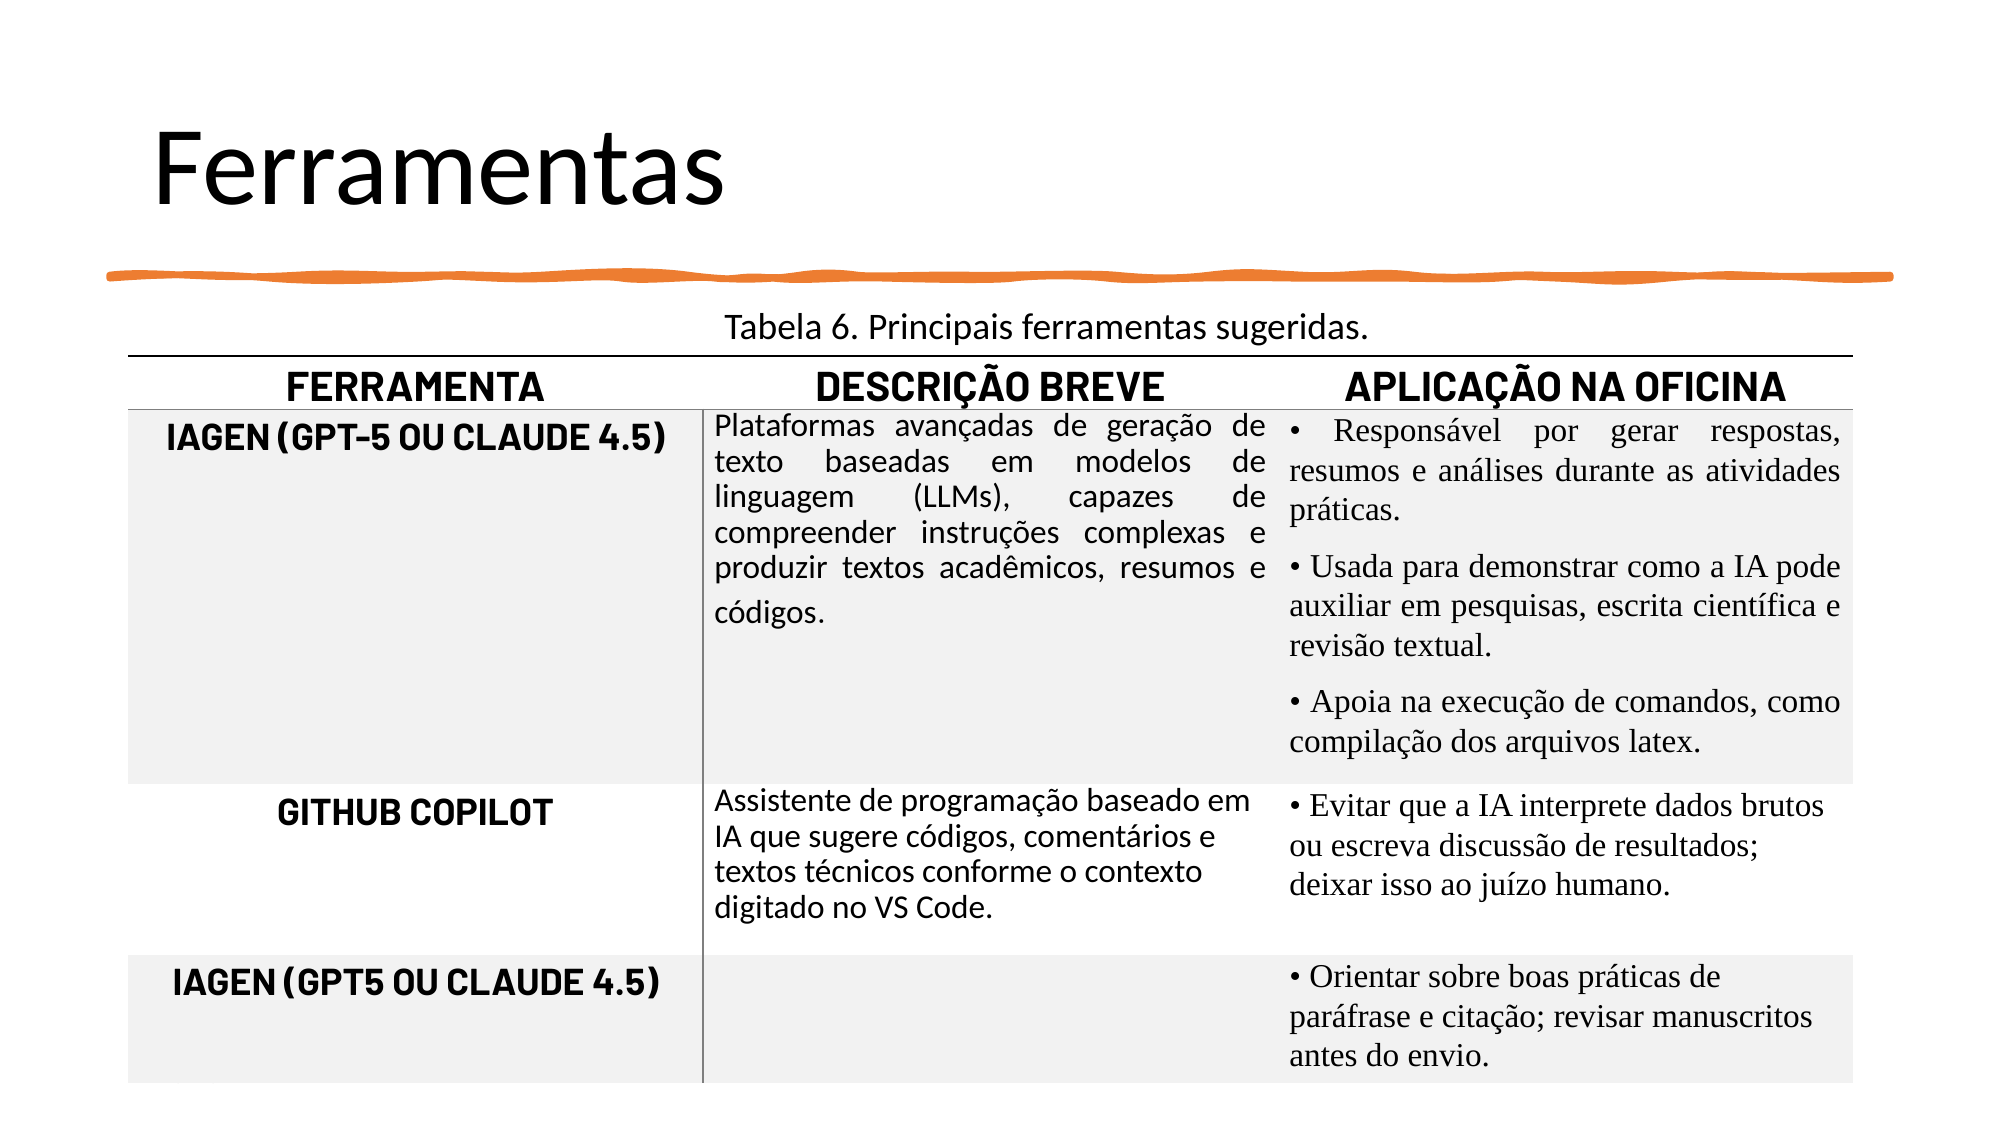

# Ferramentas

Tabela 6. Principais ferramentas sugeridas.
| Ferramenta | Descrição breve | APLICAÇÃO NA OFICINA |
| --- | --- | --- |
| IAGEN (GPT-5 ou Claude 4.5) | Plataformas avançadas de geração de texto baseadas em modelos de linguagem (LLMs), capazes de compreender instruções complexas e produzir textos acadêmicos, resumos e códigos. | • Responsável por gerar respostas, resumos e análises durante as atividades práticas. • Usada para demonstrar como a IA pode auxiliar em pesquisas, escrita científica e revisão textual. • Apoia na execução de comandos, como compilação dos arquivos latex. |
| GITHUB COPILOT | Assistente de programação baseado em IA que sugere códigos, comentários e textos técnicos conforme o contexto digitado no VS Code. | • Evitar que a IA interprete dados brutos ou escreva discussão de resultados; deixar isso ao juízo humano. |
| Iagen (gpt5 ou claude 4.5) |  | • Orientar sobre boas práticas de paráfrase e citação; revisar manuscritos antes do envio. |
30/10/2025
40